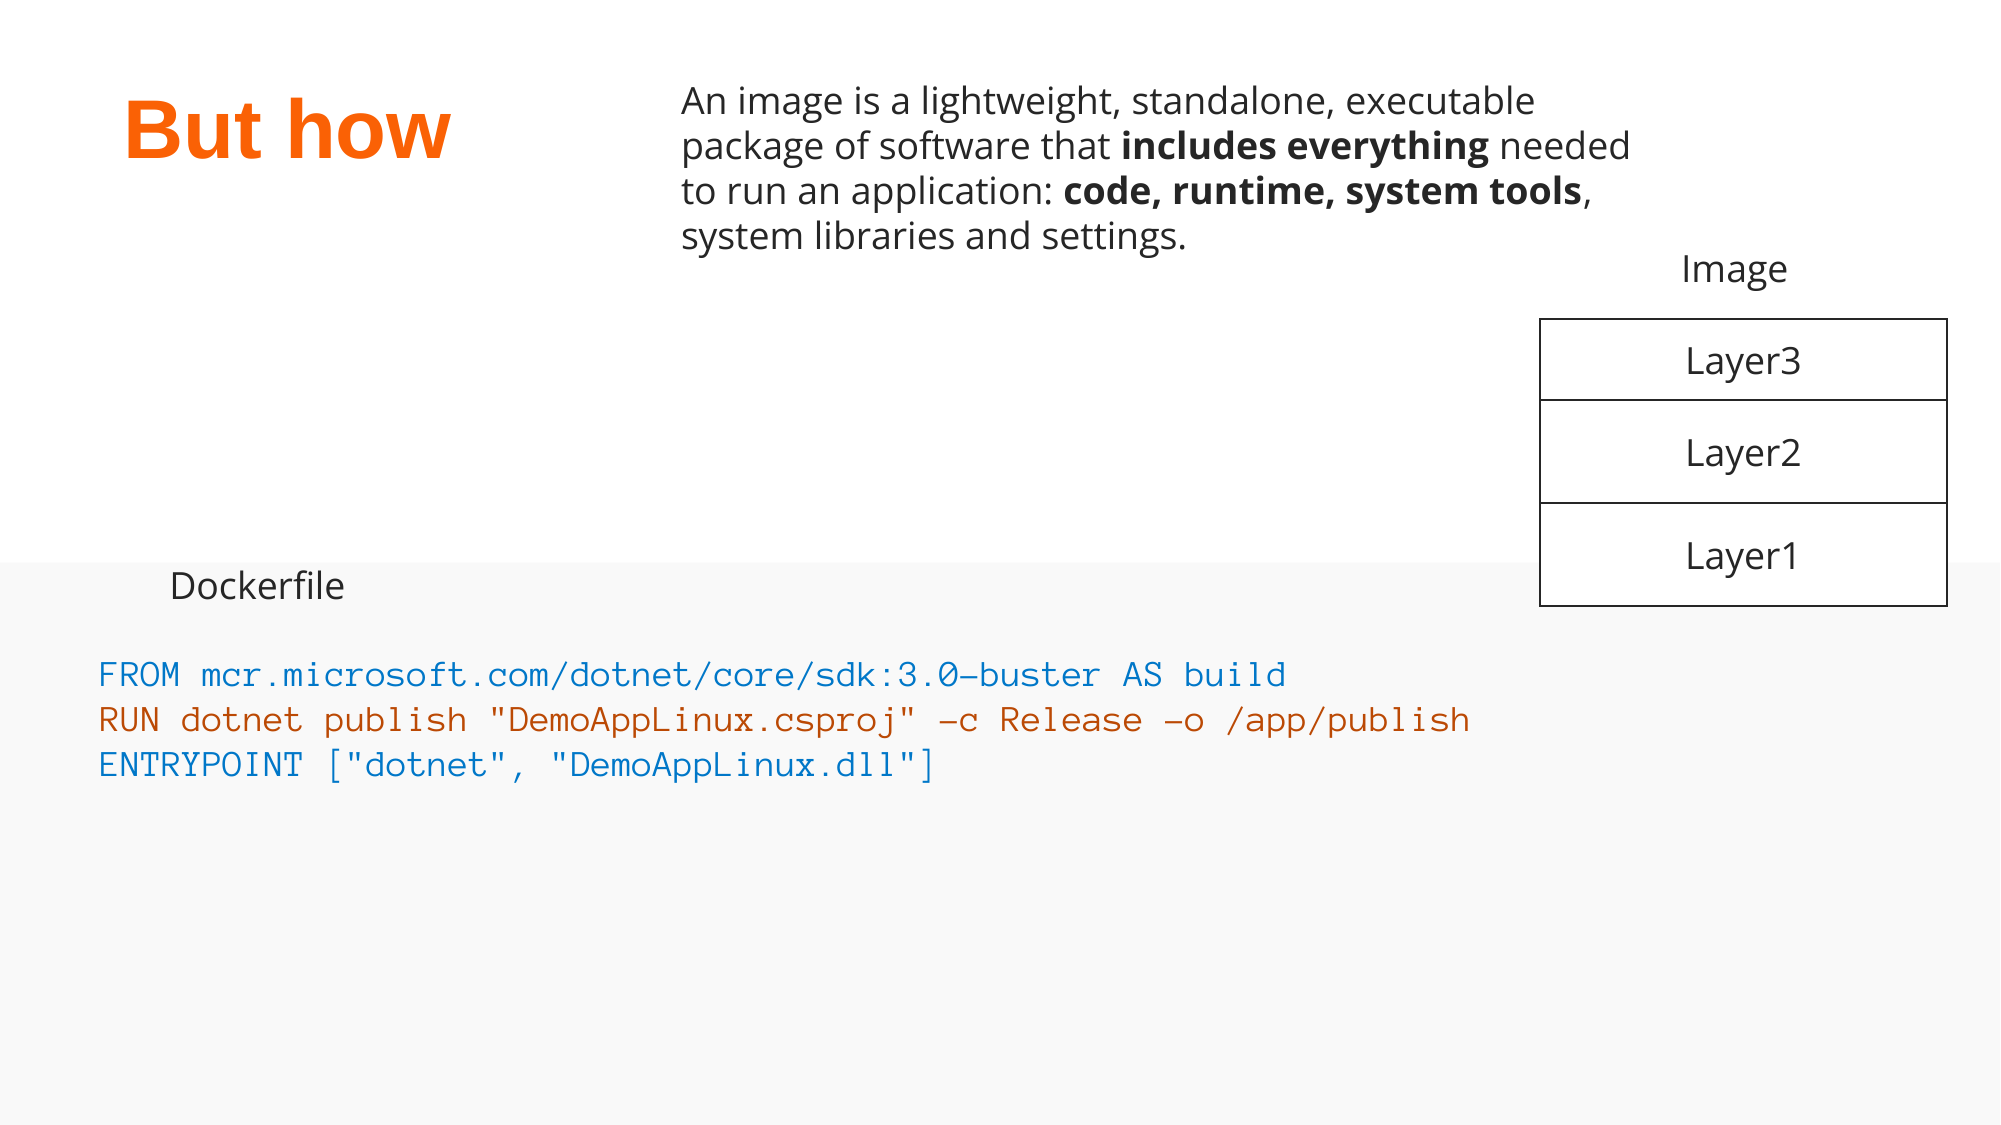

An image is a lightweight, standalone, executable package of software that includes everything needed to run an application: code, runtime, system tools, system libraries and settings.
But how
Image
Layer3
Layer2
Layer1
Dockerfile
FROM mcr.microsoft.com/dotnet/core/sdk:3.0-buster AS build
RUN dotnet publish "DemoAppLinux.csproj" -c Release -o /app/publish
ENTRYPOINT ["dotnet", "DemoAppLinux.dll"]